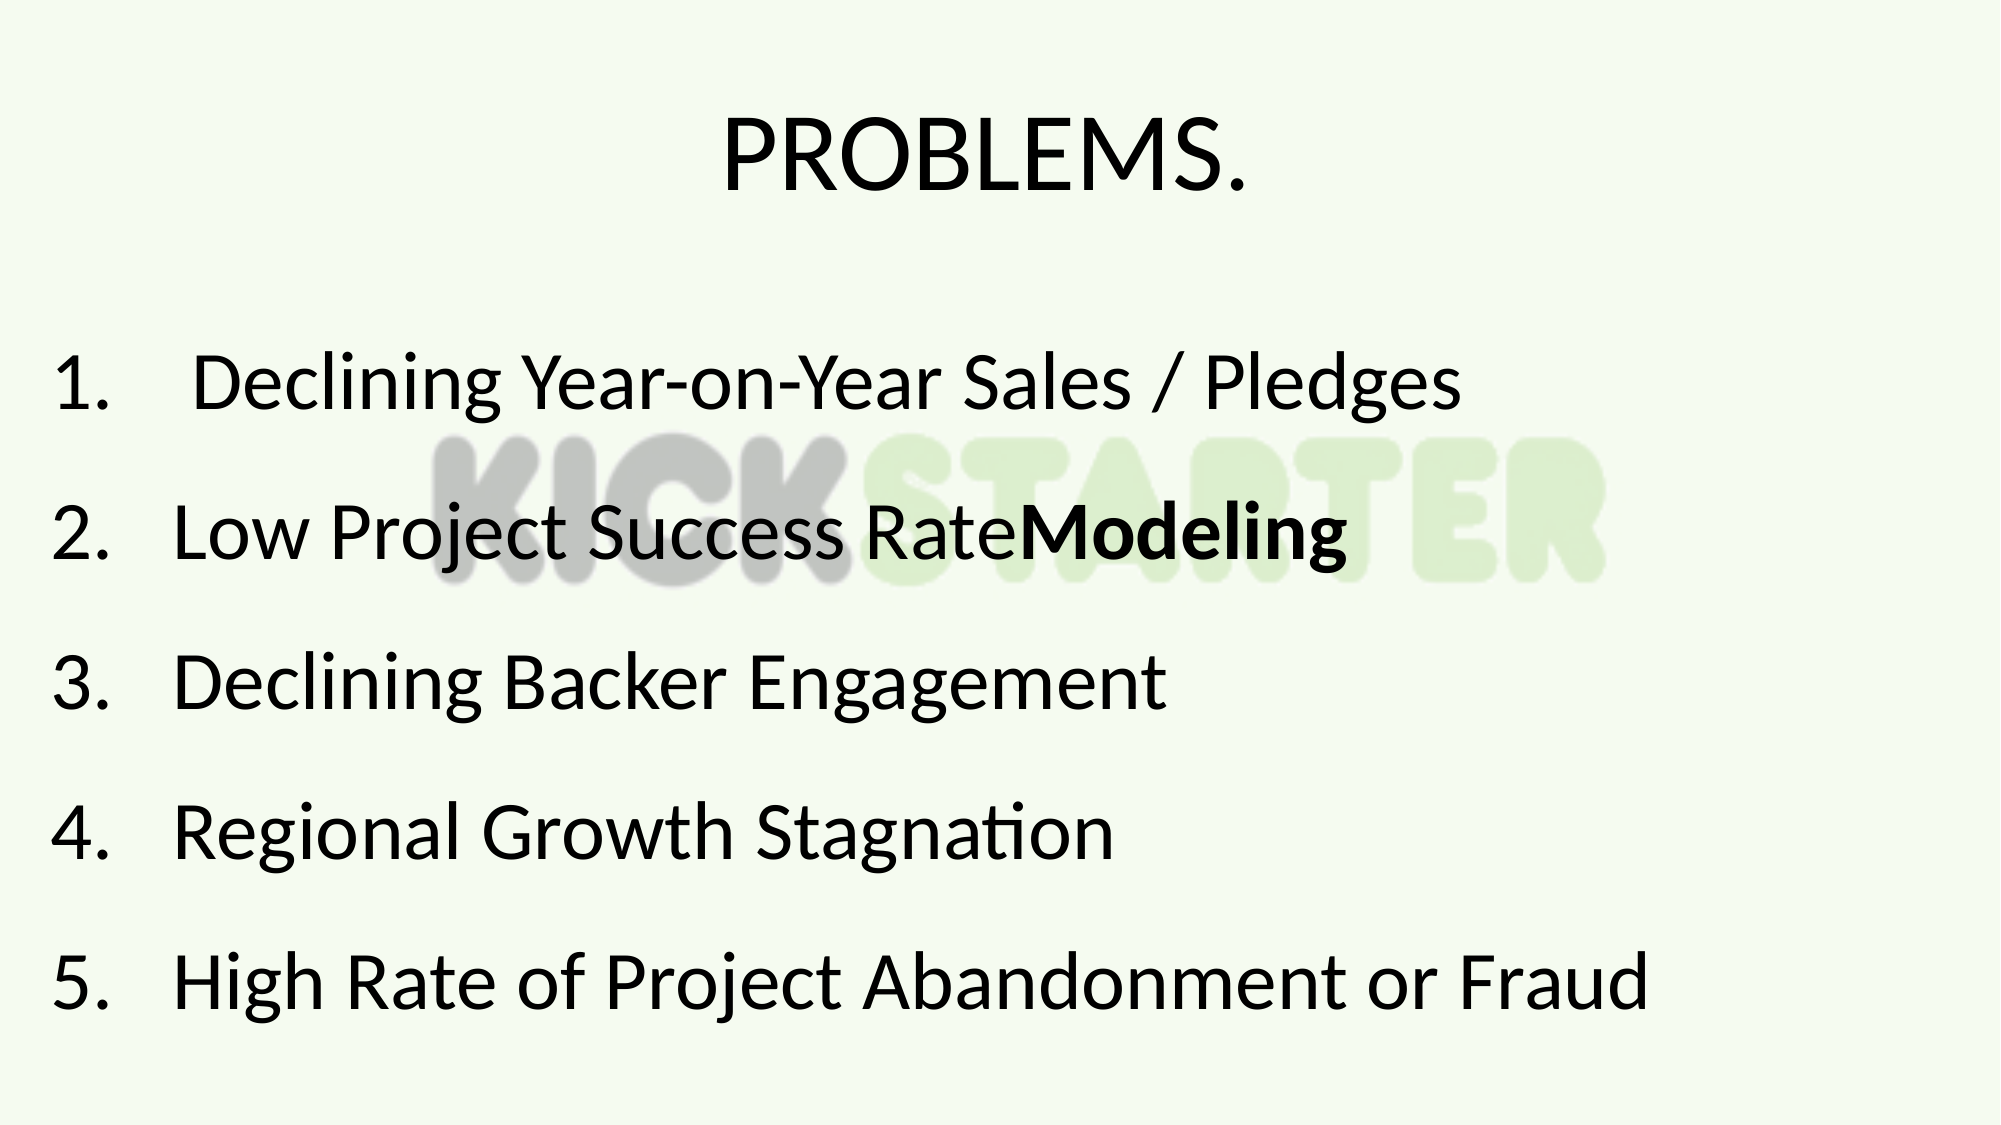

PROBLEMS.
 Declining Year-on-Year Sales / Pledges
Low Project Success RateModeling
Declining Backer Engagement
Regional Growth Stagnation
High Rate of Project Abandonment or Fraud